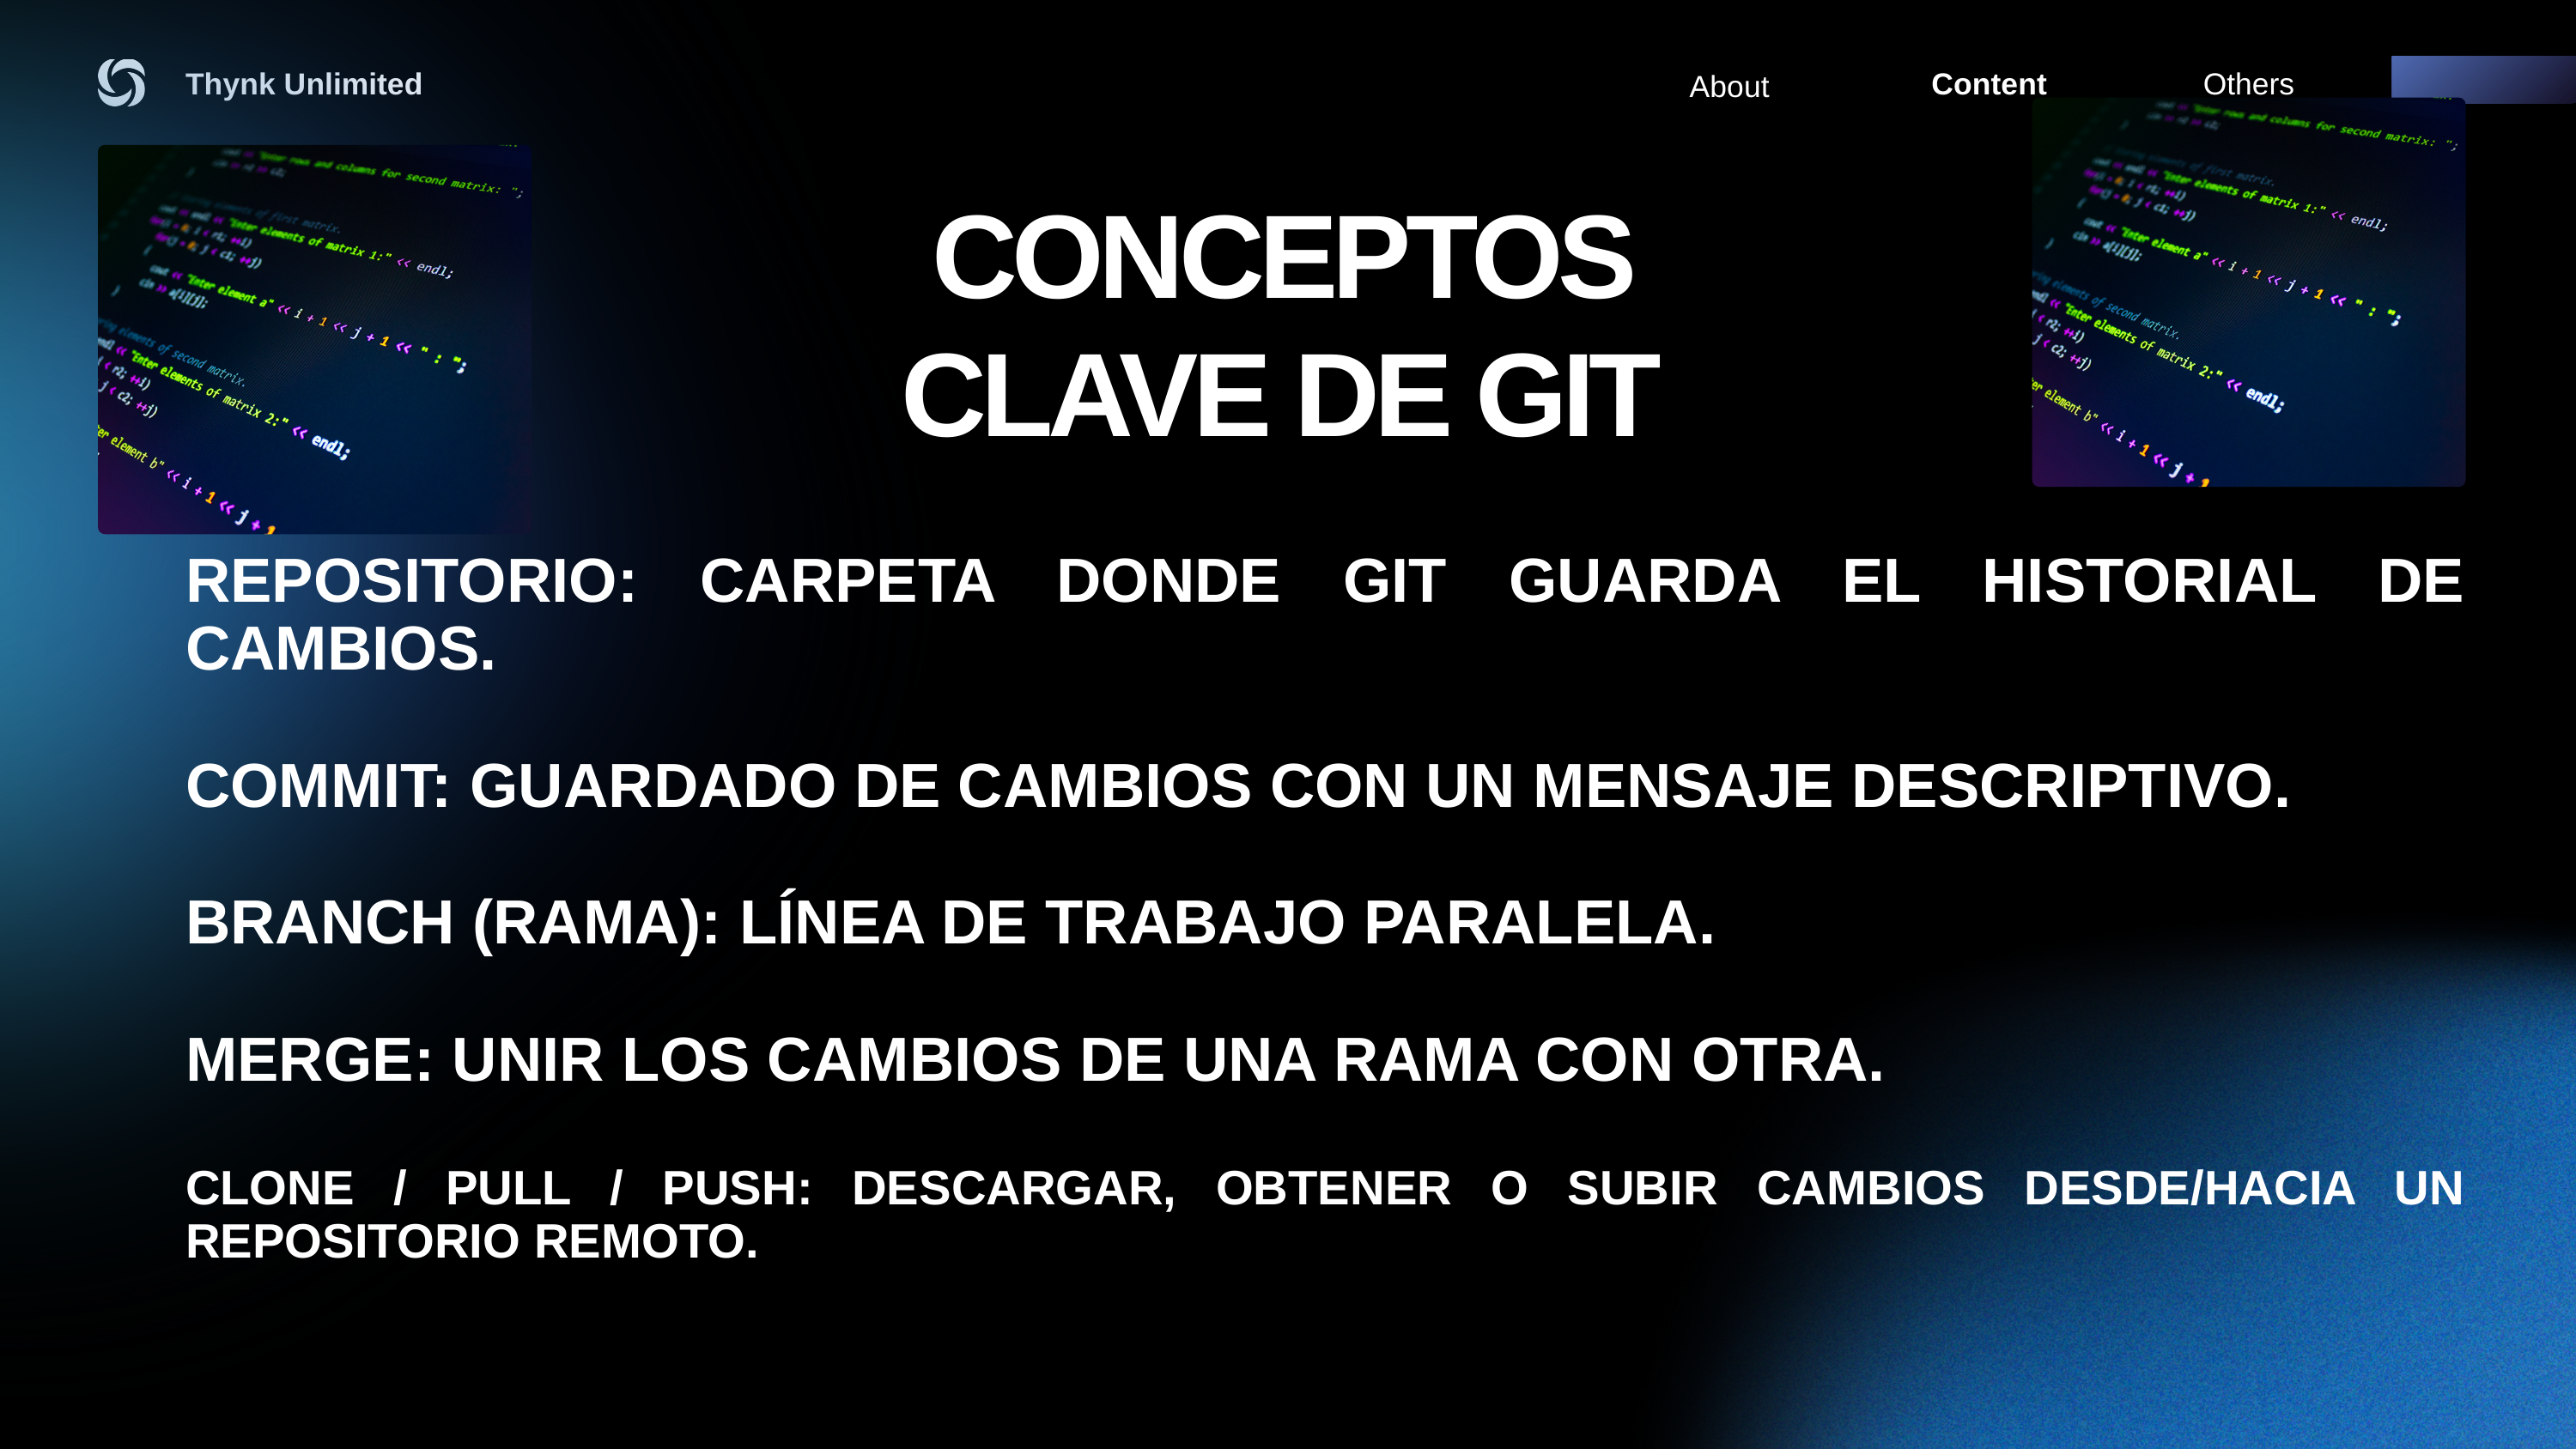

Thynk Unlimited
Content
Others

About

CONCEPTOS CLAVE DE GIT
REPOSITORIO: CARPETA DONDE GIT GUARDA EL HISTORIAL DE CAMBIOS.

COMMIT: GUARDADO DE CAMBIOS CON UN MENSAJE DESCRIPTIVO.

BRANCH (RAMA): LÍNEA DE TRABAJO PARALELA.

MERGE: UNIR LOS CAMBIOS DE UNA RAMA CON OTRA.

CLONE / PULL / PUSH: DESCARGAR, OBTENER O SUBIR CAMBIOS DESDE/HACIA UN REPOSITORIO REMOTO.